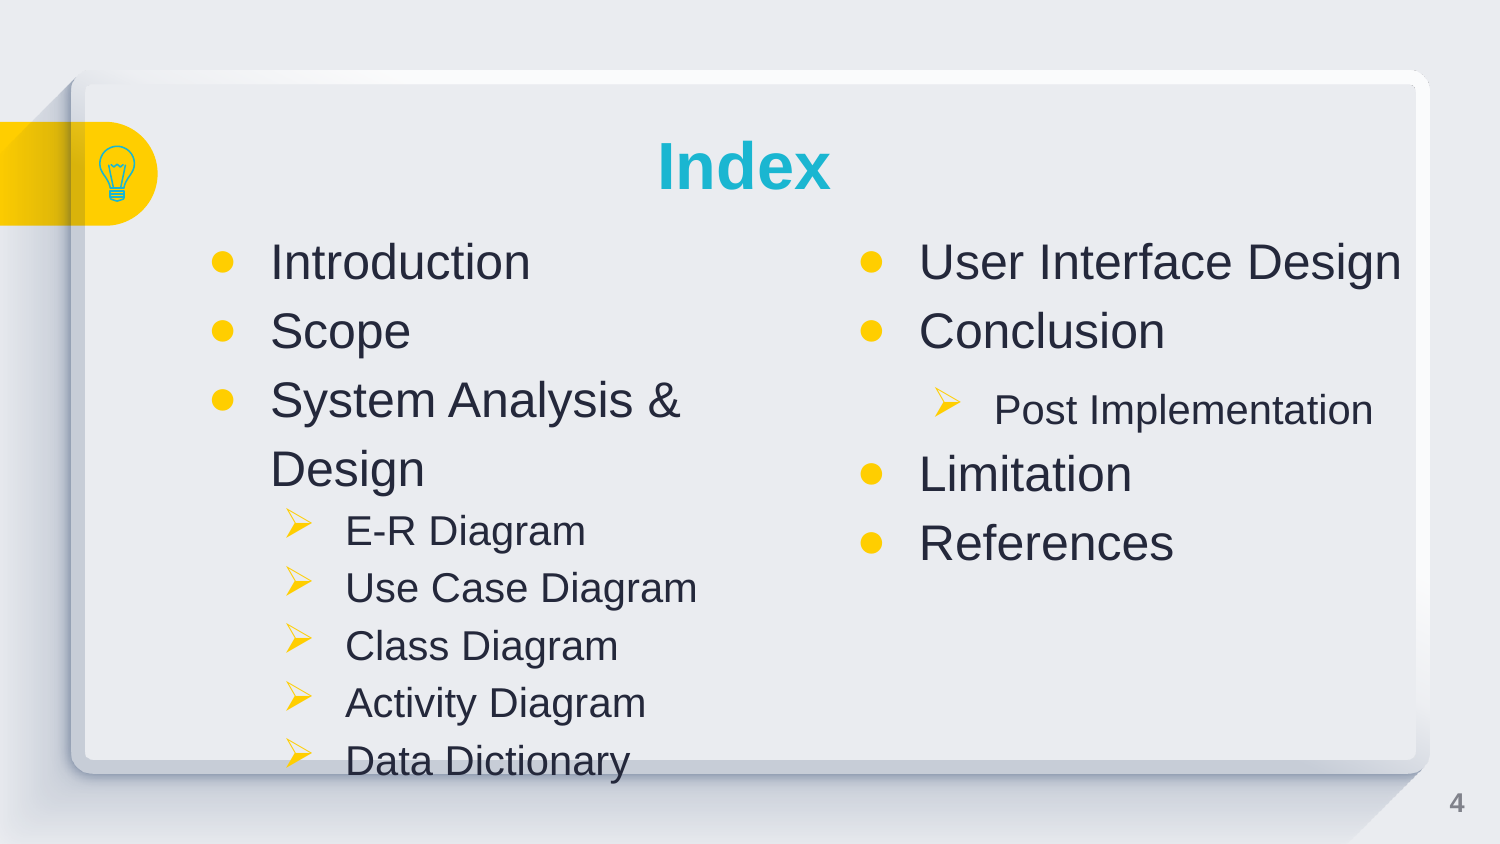

# Index

Introduction
Scope
System Analysis & Design
E-R Diagram
Use Case Diagram
Class Diagram
Activity Diagram
Data Dictionary

User Interface Design
Conclusion
Post Implementation
Limitation
References

4